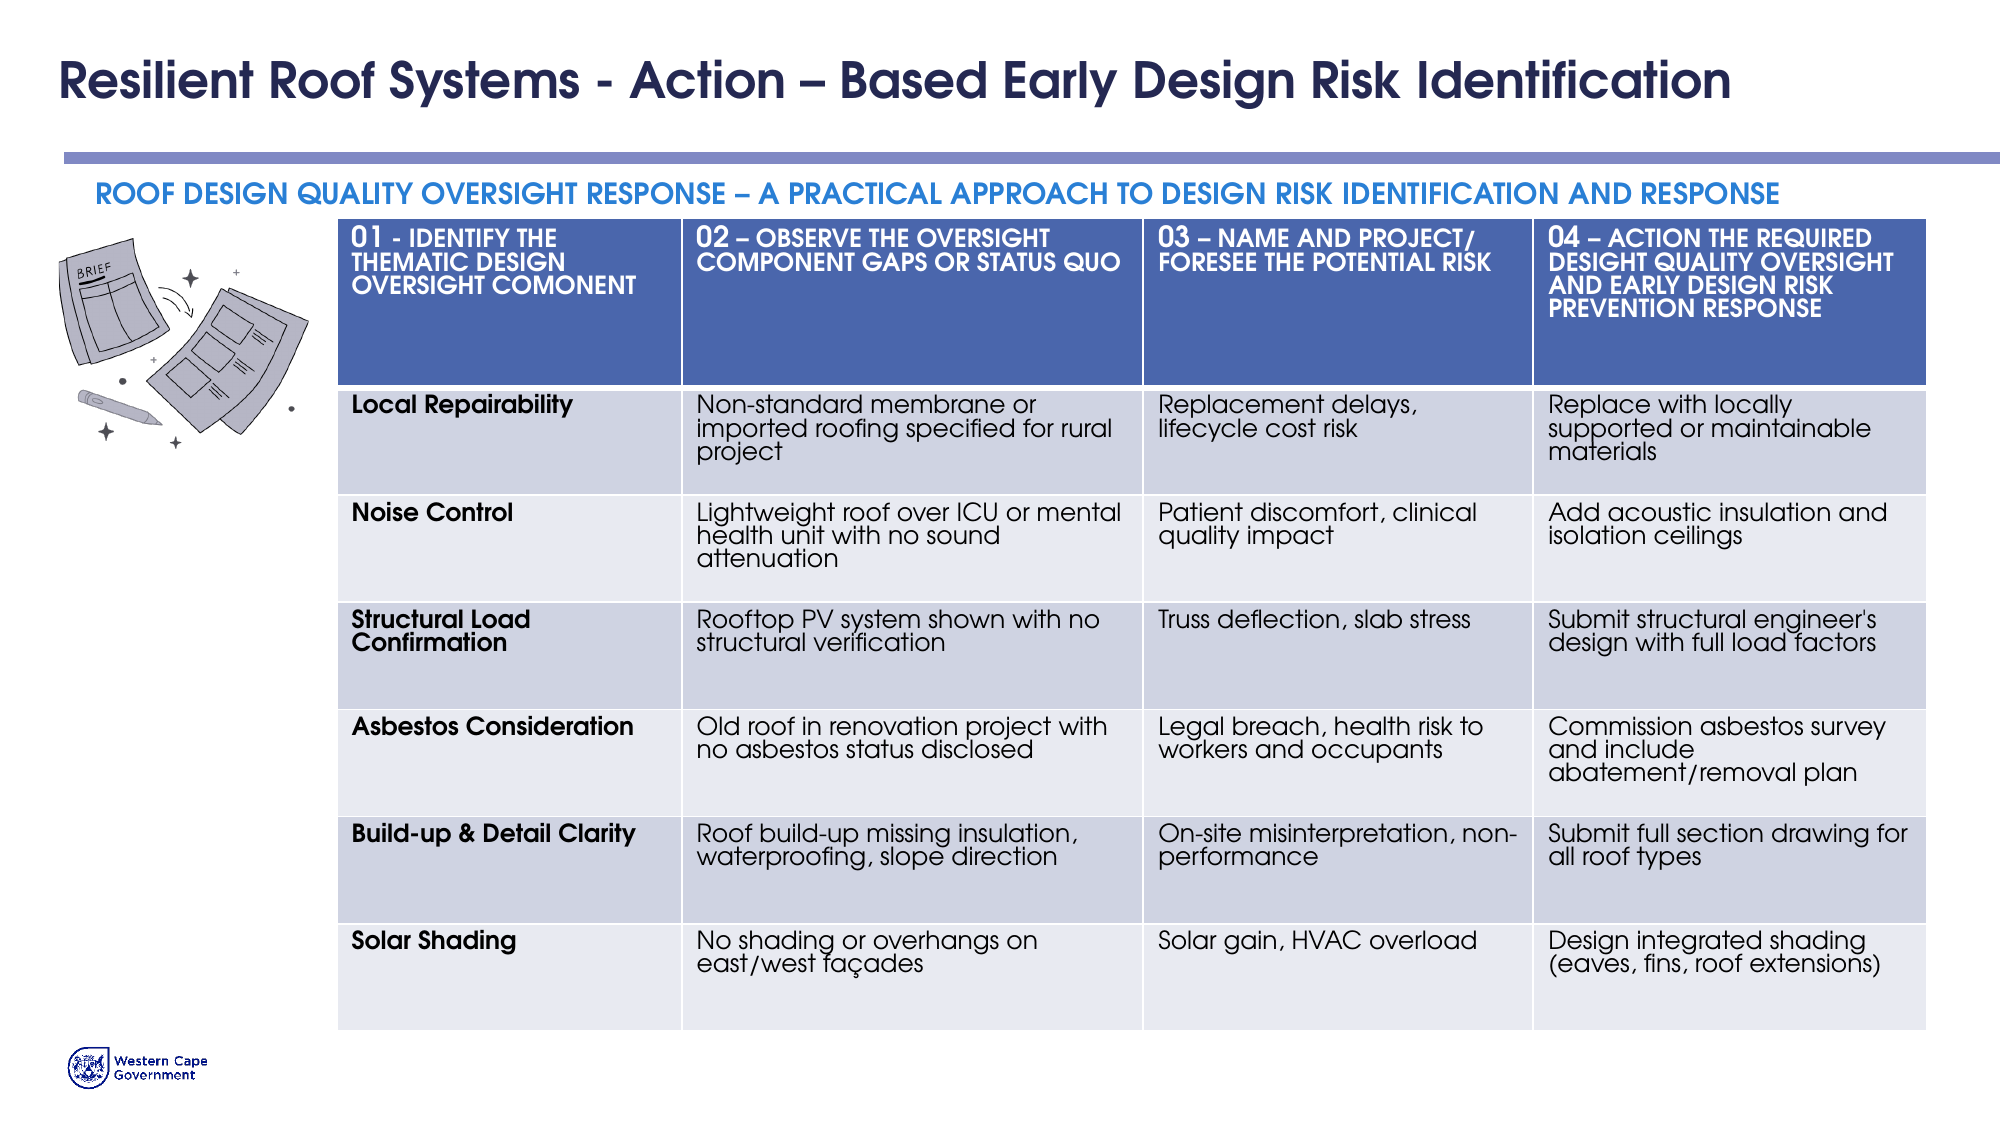

# Resilient Roof Systems - Action – Based Early Design Risk Identification
ROOF DESIGN QUALITY OVERSIGHT RESPONSE – A PRACTICAL APPROACH TO DESIGN RISK IDENTIFICATION AND RESPONSE
| 01 - IDENTIFY THE THEMATIC DESIGN OVERSIGHT COMONENT | 02 – OBSERVE THE OVERSIGHT COMPONENT GAPS OR STATUS QUO | 03 – NAME AND PROJECT/ FORESEE THE POTENTIAL RISK | 04 – ACTION THE REQUIRED DESIGHT QUALITY OVERSIGHT AND EARLY DESIGN RISK PREVENTION RESPONSE |
| --- | --- | --- | --- |
| Local Repairability | Non-standard membrane or imported roofing specified for rural project | Replacement delays, lifecycle cost risk | Replace with locally supported or maintainable materials |
| Noise Control | Lightweight roof over ICU or mental health unit with no sound attenuation | Patient discomfort, clinical quality impact | Add acoustic insulation and isolation ceilings |
| Structural Load Confirmation | Rooftop PV system shown with no structural verification | Truss deflection, slab stress | Submit structural engineer's design with full load factors |
| Asbestos Consideration | Old roof in renovation project with no asbestos status disclosed | Legal breach, health risk to workers and occupants | Commission asbestos survey and include abatement/removal plan |
| Build-up & Detail Clarity | Roof build-up missing insulation, waterproofing, slope direction | On-site misinterpretation, non-performance | Submit full section drawing for all roof types |
| Solar Shading | No shading or overhangs on east/west façades | Solar gain, HVAC overload | Design integrated shading (eaves, fins, roof extensions) |